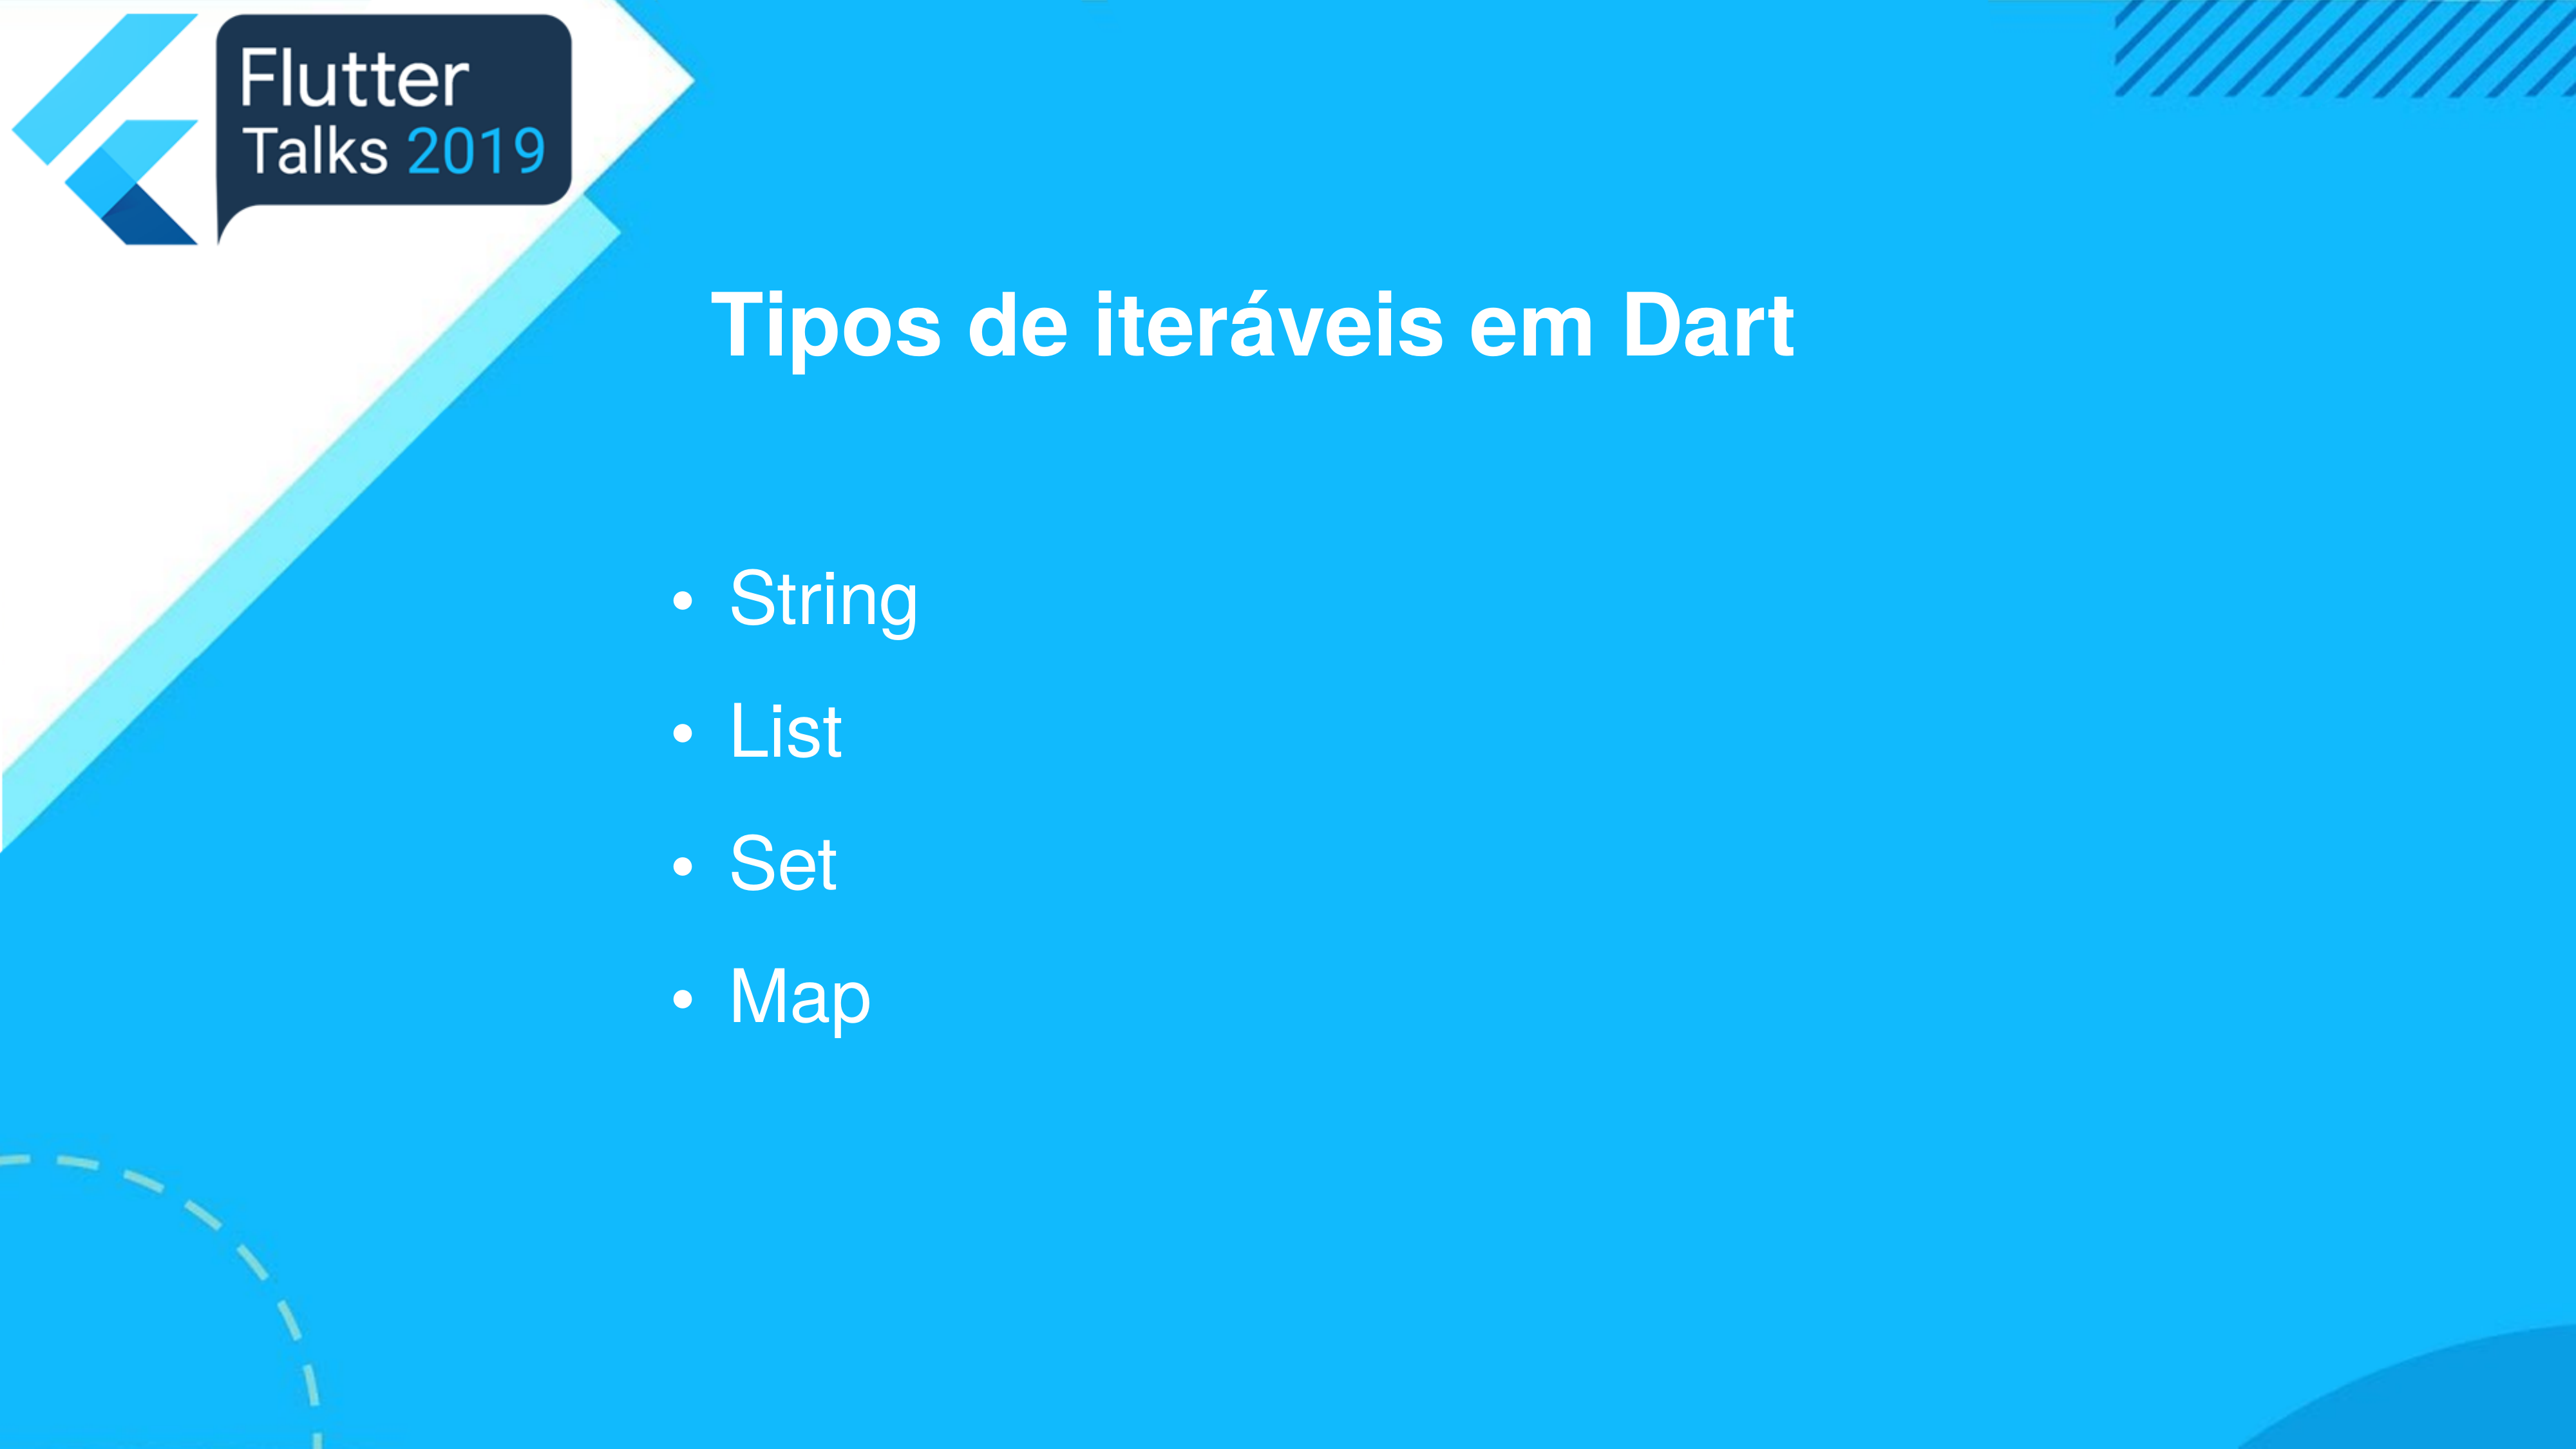

Tipos de iteráveis em Dart
String
List
Set
Map